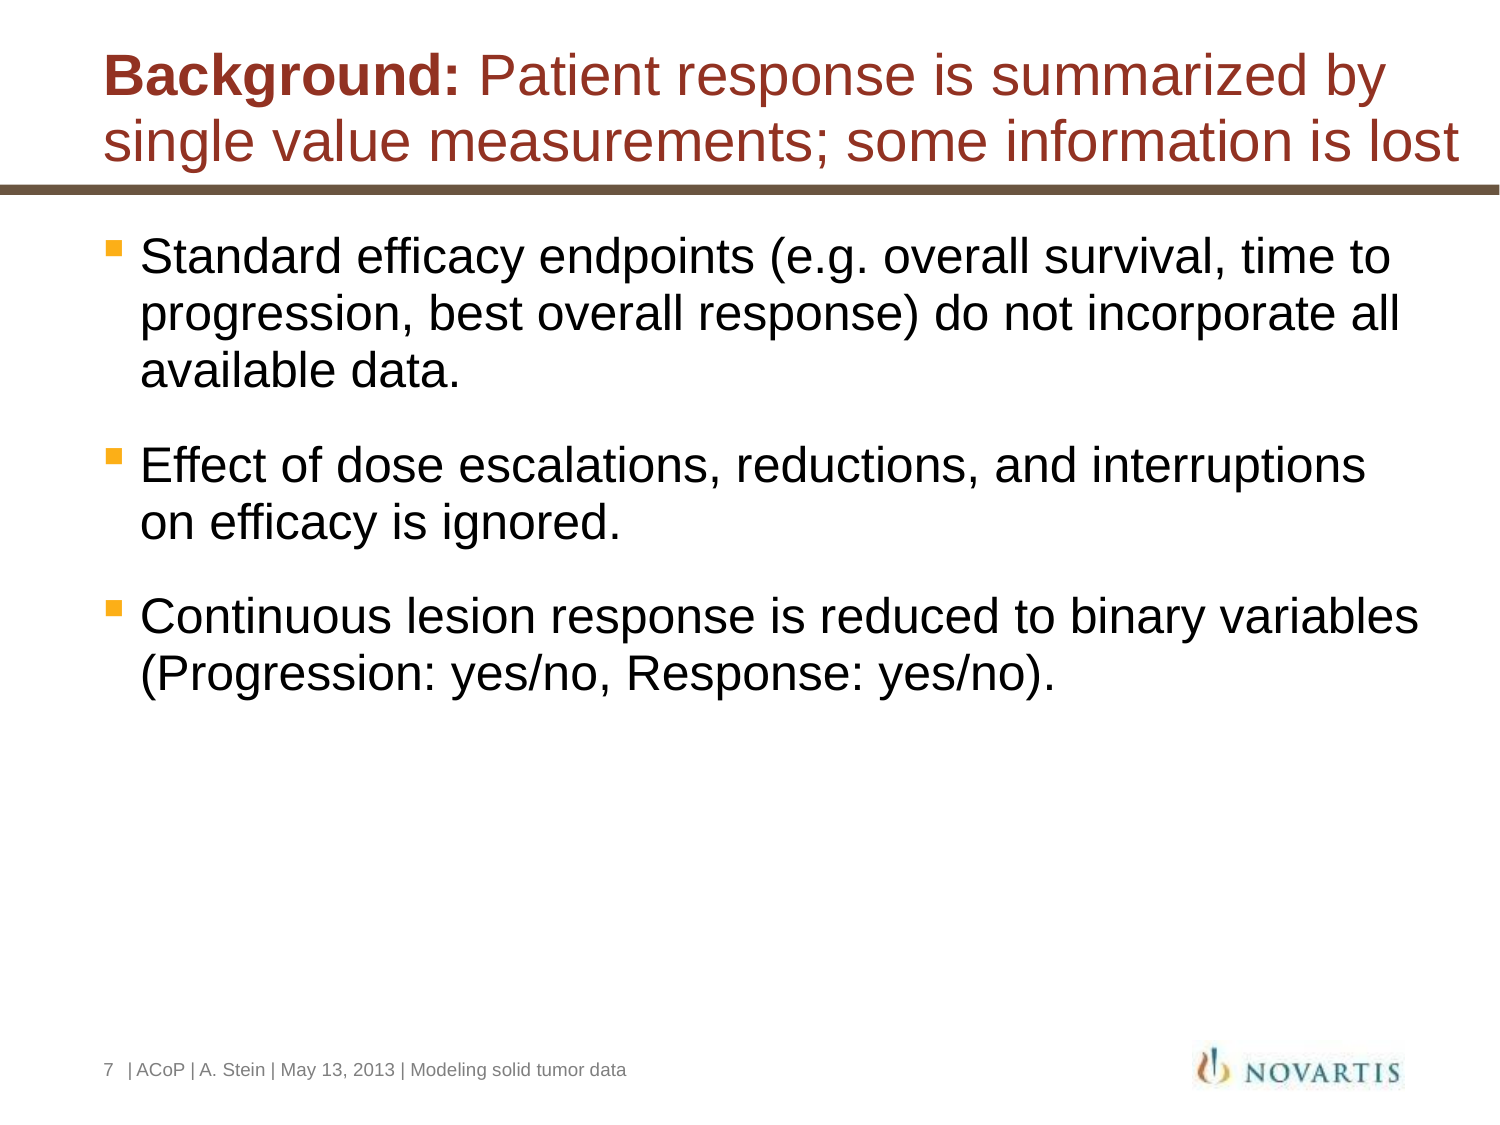

# Background: Patient response is summarized by single value measurements; some information is lost
Standard efficacy endpoints (e.g. overall survival, time to progression, best overall response) do not incorporate all available data.
Effect of dose escalations, reductions, and interruptions on efficacy is ignored.
Continuous lesion response is reduced to binary variables (Progression: yes/no, Response: yes/no).

7
| ACoP | A. Stein | May 13, 2013 | Modeling solid tumor data